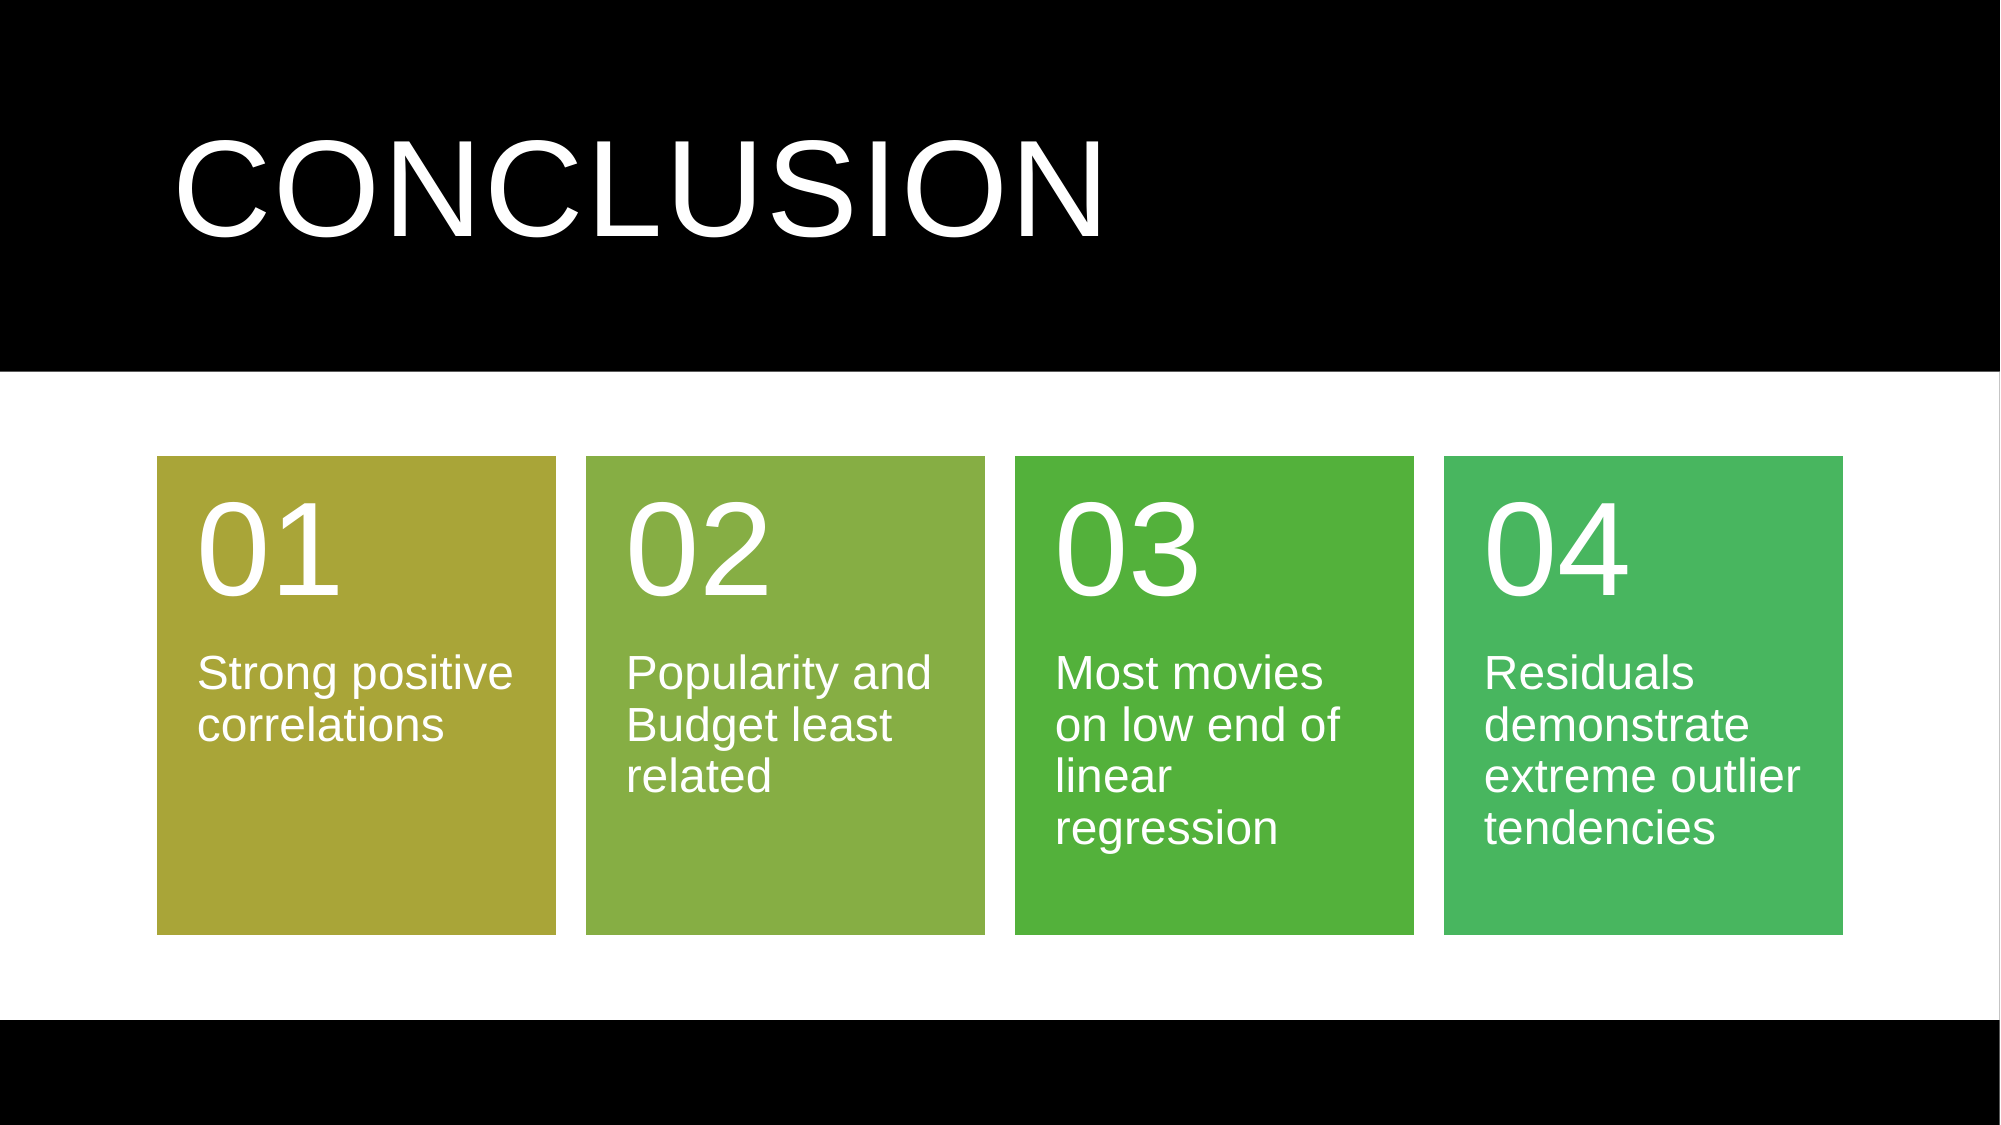

# Conclusion

Strong positive correlations
01
Popularity and Budget least related
02
Most movies on low end of linear regression
03
Residuals demonstrate extreme outlier tendencies
04